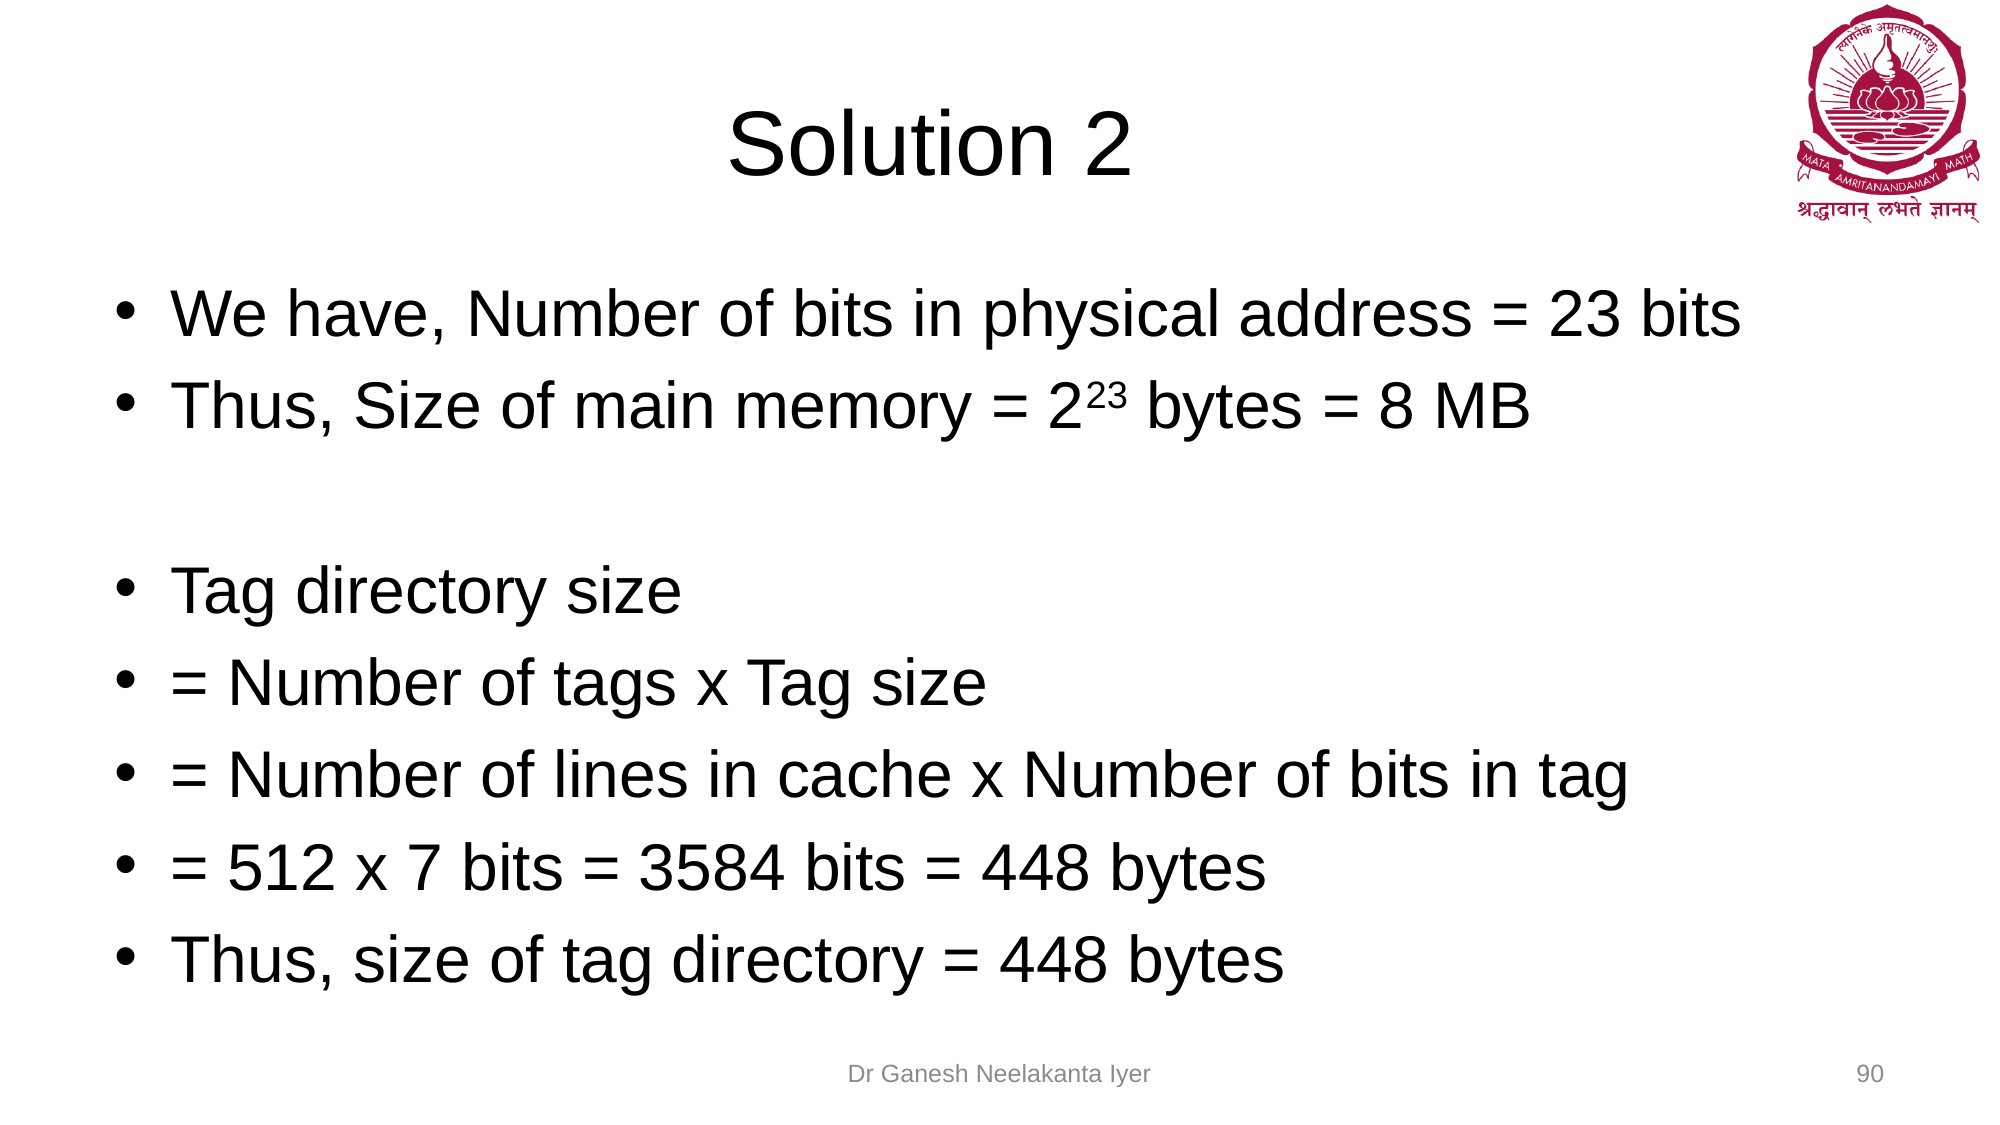

# Solution 2
We have, Number of bits in physical address = 23 bits
Thus, Size of main memory = 223 bytes = 8 MB

Tag directory size
= Number of tags x Tag size
= Number of lines in cache x Number of bits in tag
= 512 x 7 bits = 3584 bits = 448 bytes
Thus, size of tag directory = 448 bytes

Dr Ganesh Neelakanta Iyer
90